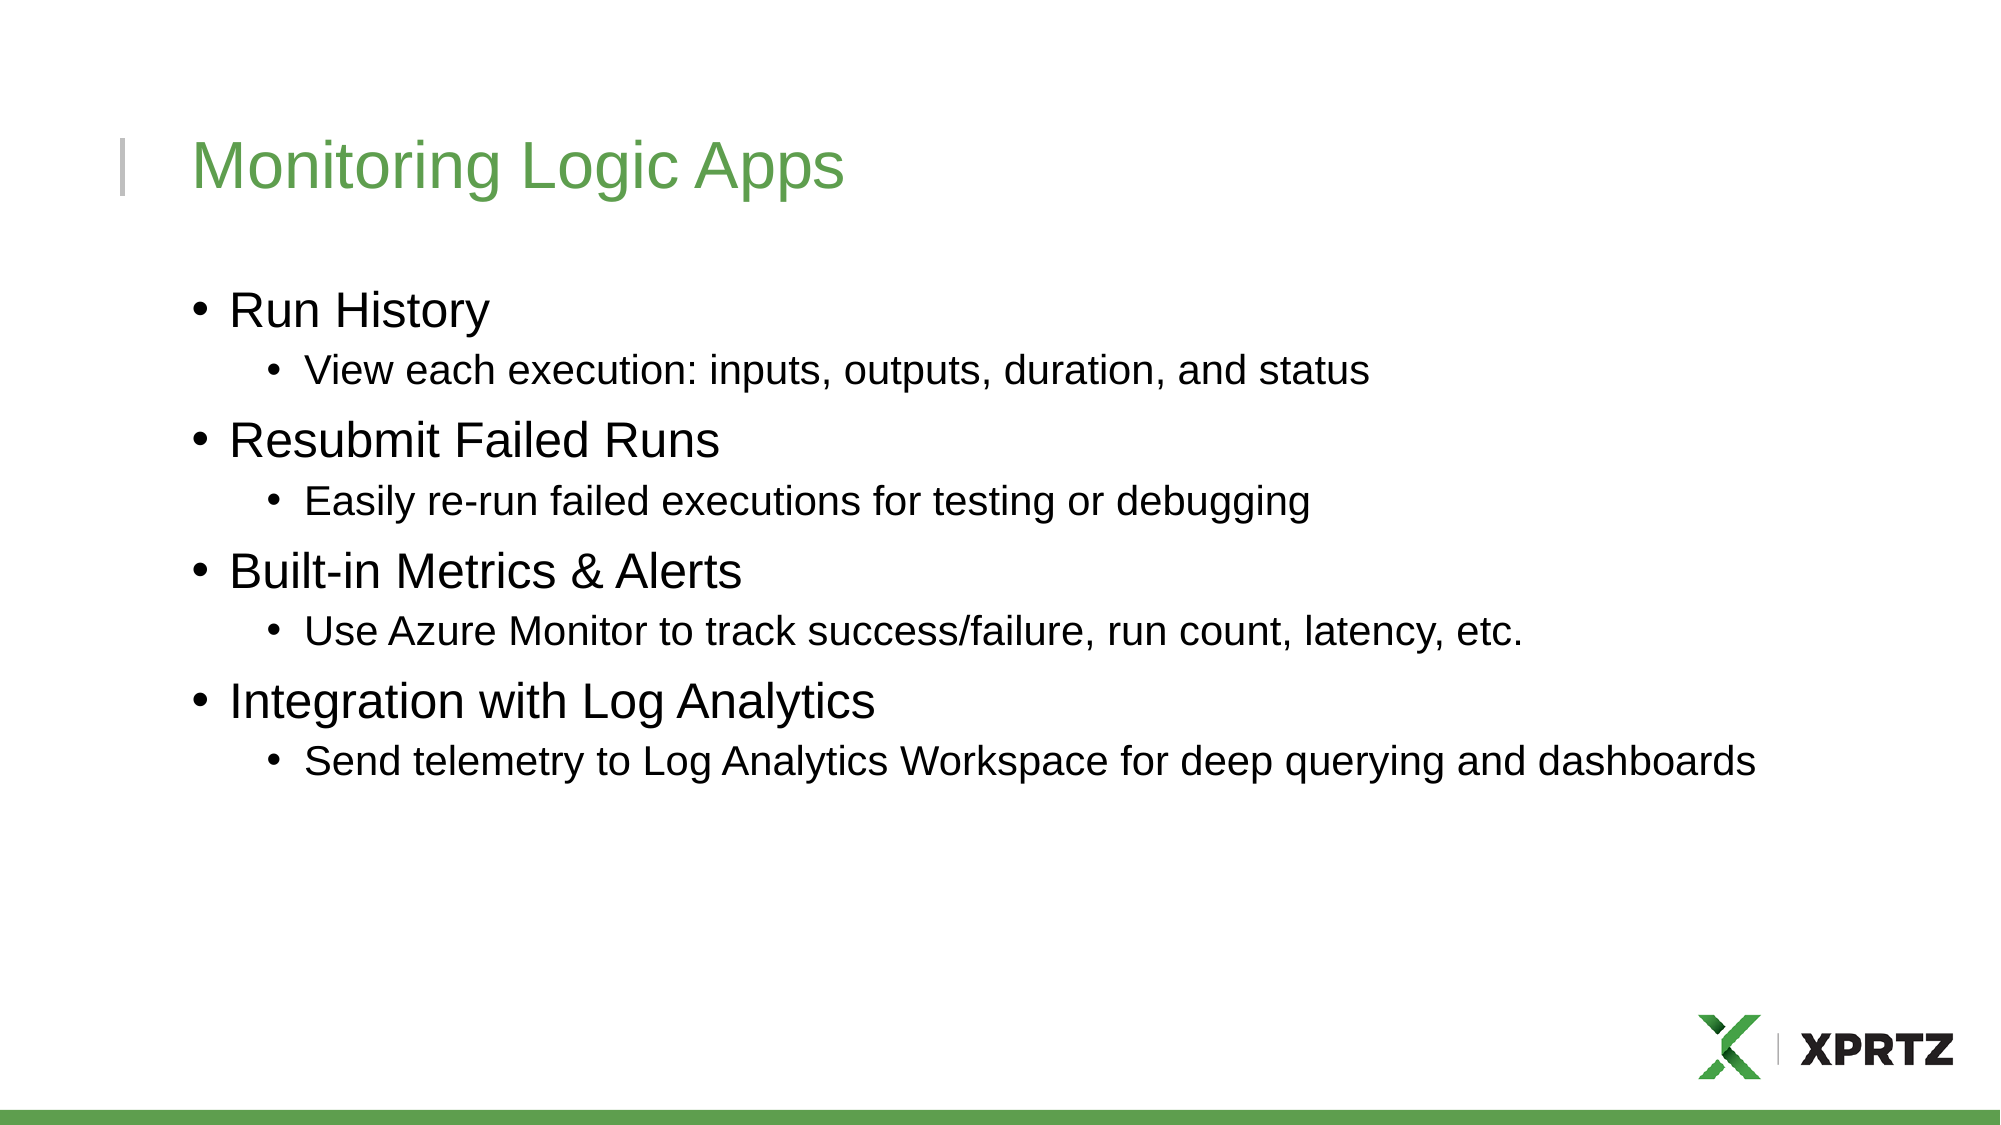

# Monitoring Logic Apps
Run History
View each execution: inputs, outputs, duration, and status
Resubmit Failed Runs
Easily re-run failed executions for testing or debugging
Built-in Metrics & Alerts
Use Azure Monitor to track success/failure, run count, latency, etc.
Integration with Log Analytics
Send telemetry to Log Analytics Workspace for deep querying and dashboards